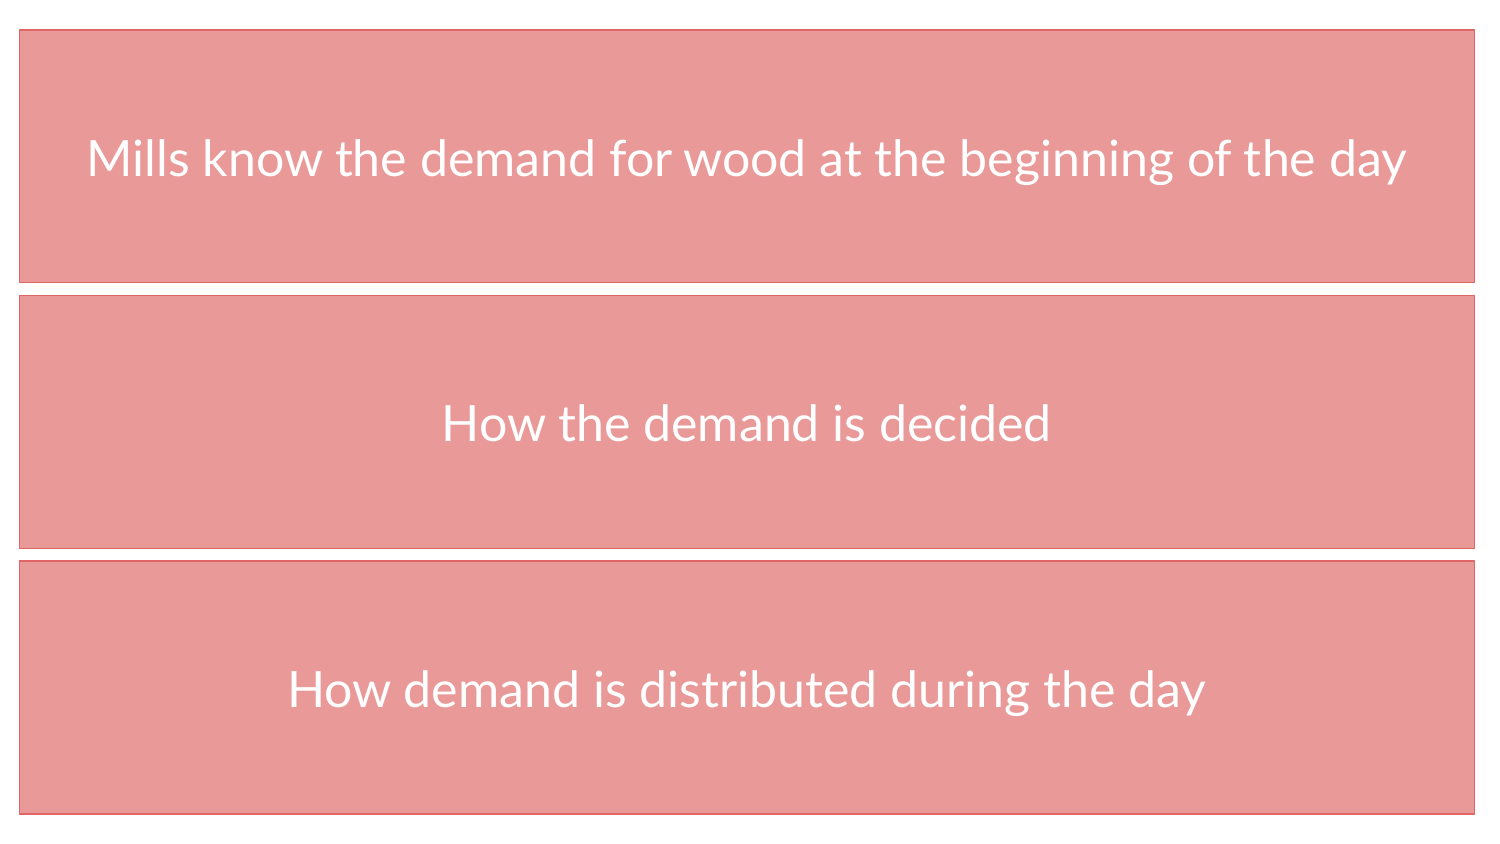

Mills know the demand for wood at the beginning of the day
How the demand is decided
How demand is distributed during the day